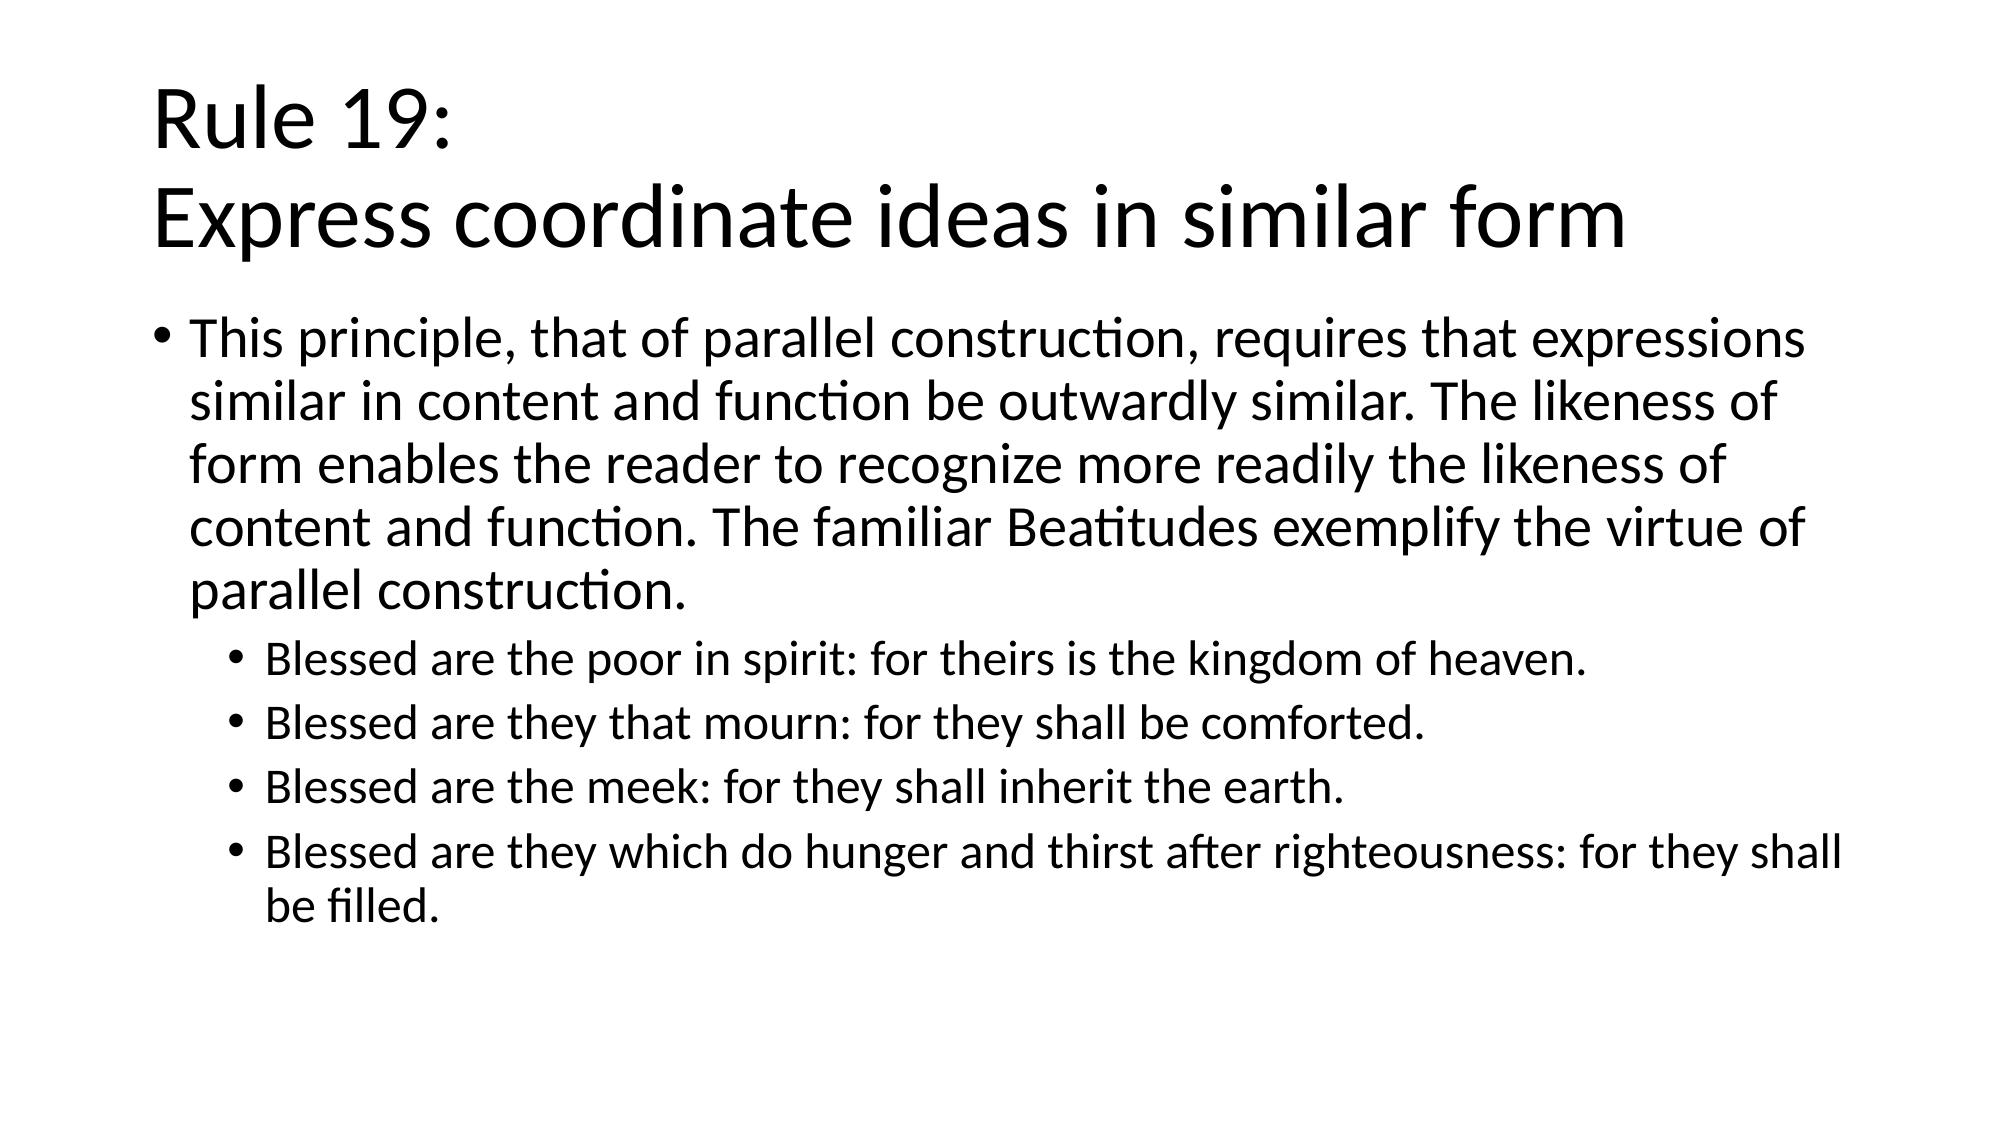

# Rule 19: Express coordinate ideas in similar form
This principle, that of parallel construction, requires that expressions similar in content and function be outwardly similar. The likeness of form enables the reader to recognize more readily the likeness of content and function. The familiar Beatitudes exemplify the virtue of parallel construction.
Blessed are the poor in spirit: for theirs is the kingdom of heaven.
Blessed are they that mourn: for they shall be comforted.
Blessed are the meek: for they shall inherit the earth.
Blessed are they which do hunger and thirst after righteousness: for they shall be filled.